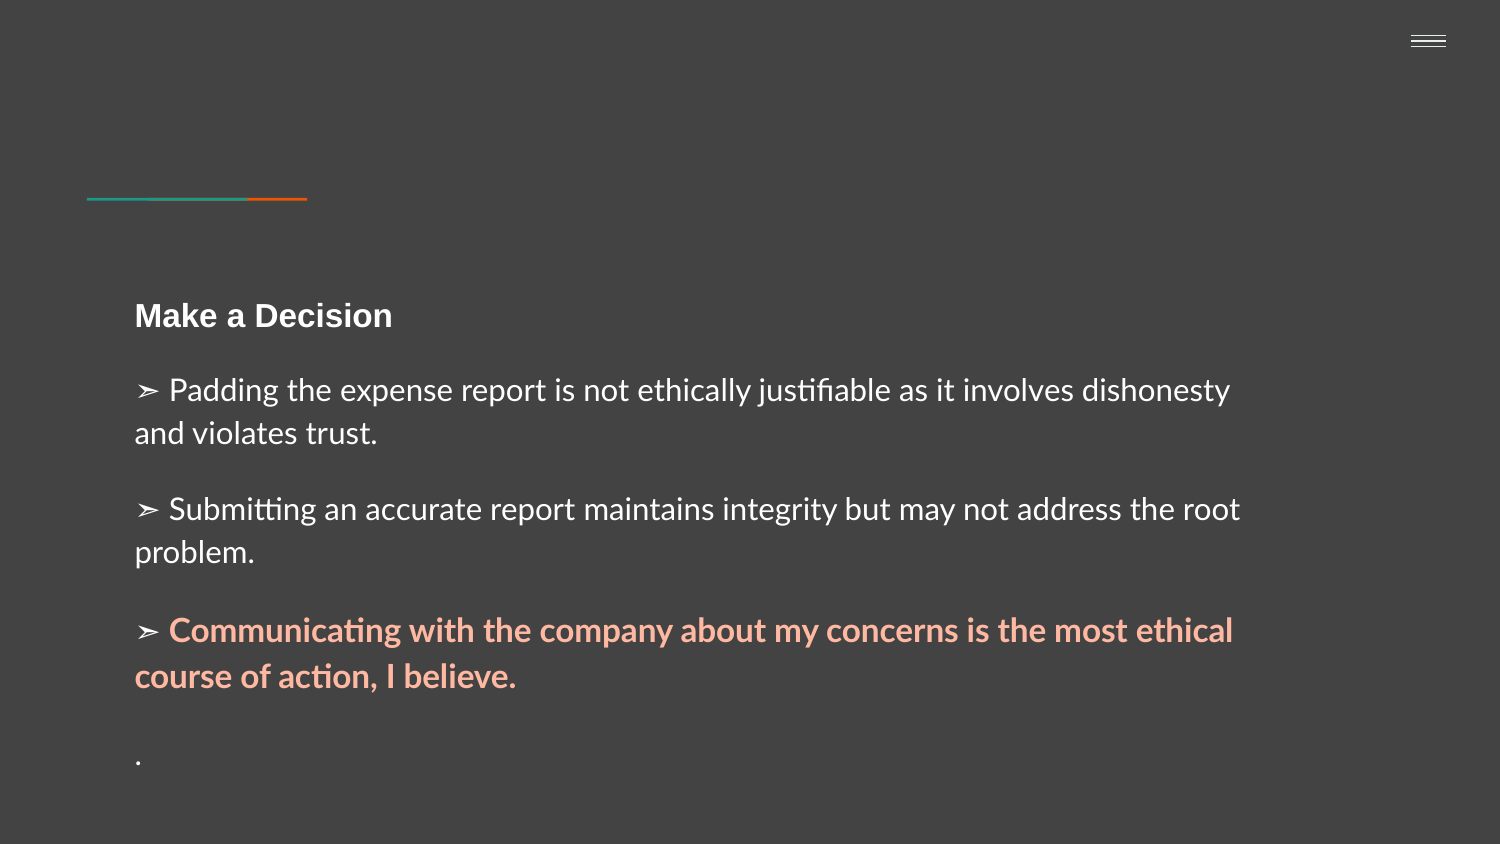

# Make a Decision
➣ Padding the expense report is not ethically justifiable as it involves dishonesty and violates trust.
➣ Submitting an accurate report maintains integrity but may not address the root problem.
➣ Communicating with the company about my concerns is the most ethical course of action, I believe.
.